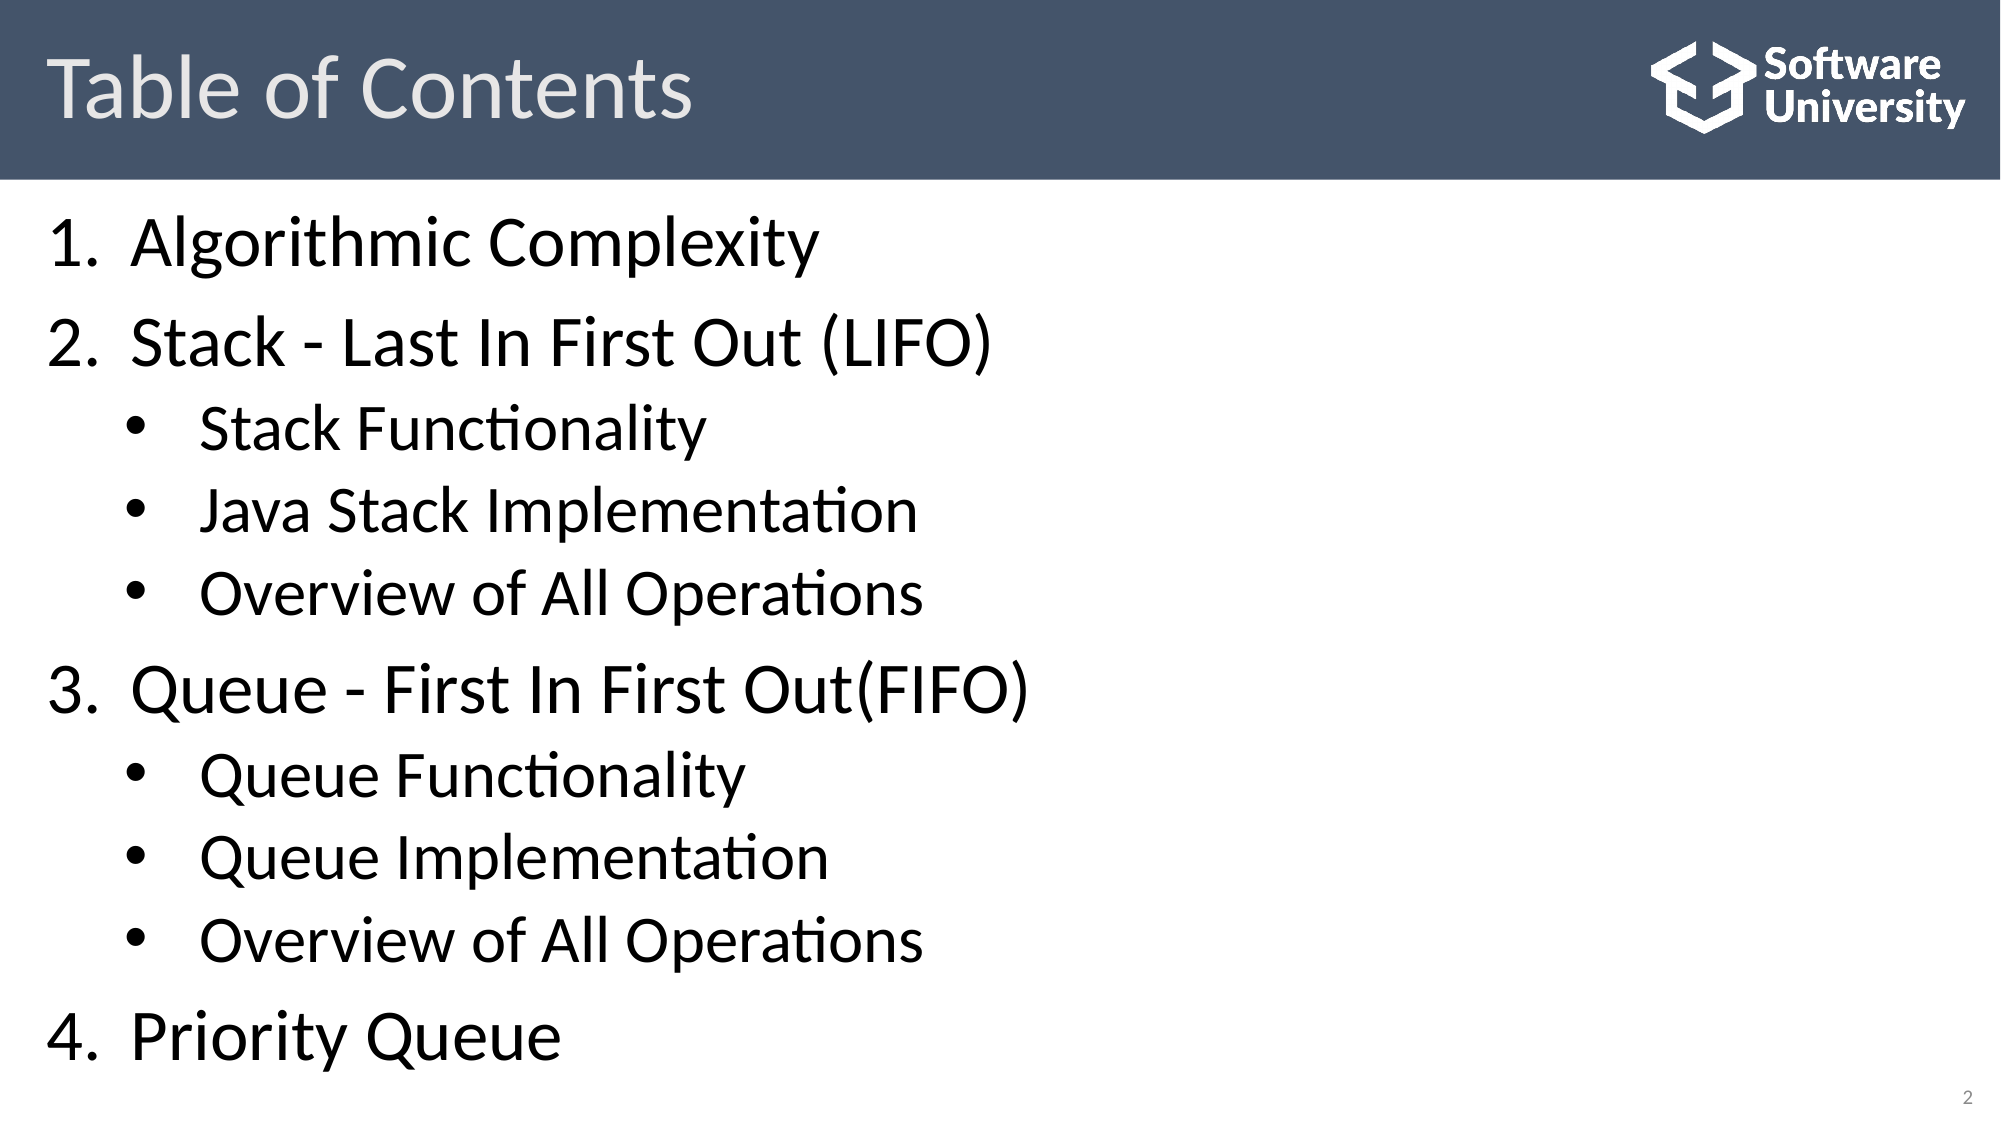

# Table of Contents
Algorithmic Complexity
Stack - Last In First Out (LIFO)
Stack Functionality
Java Stack Implementation
Overview of All Operations
Queue - First In First Out(FIFO)
Queue Functionality
Queue Implementation
Overview of All Operations
Priority Queue
2